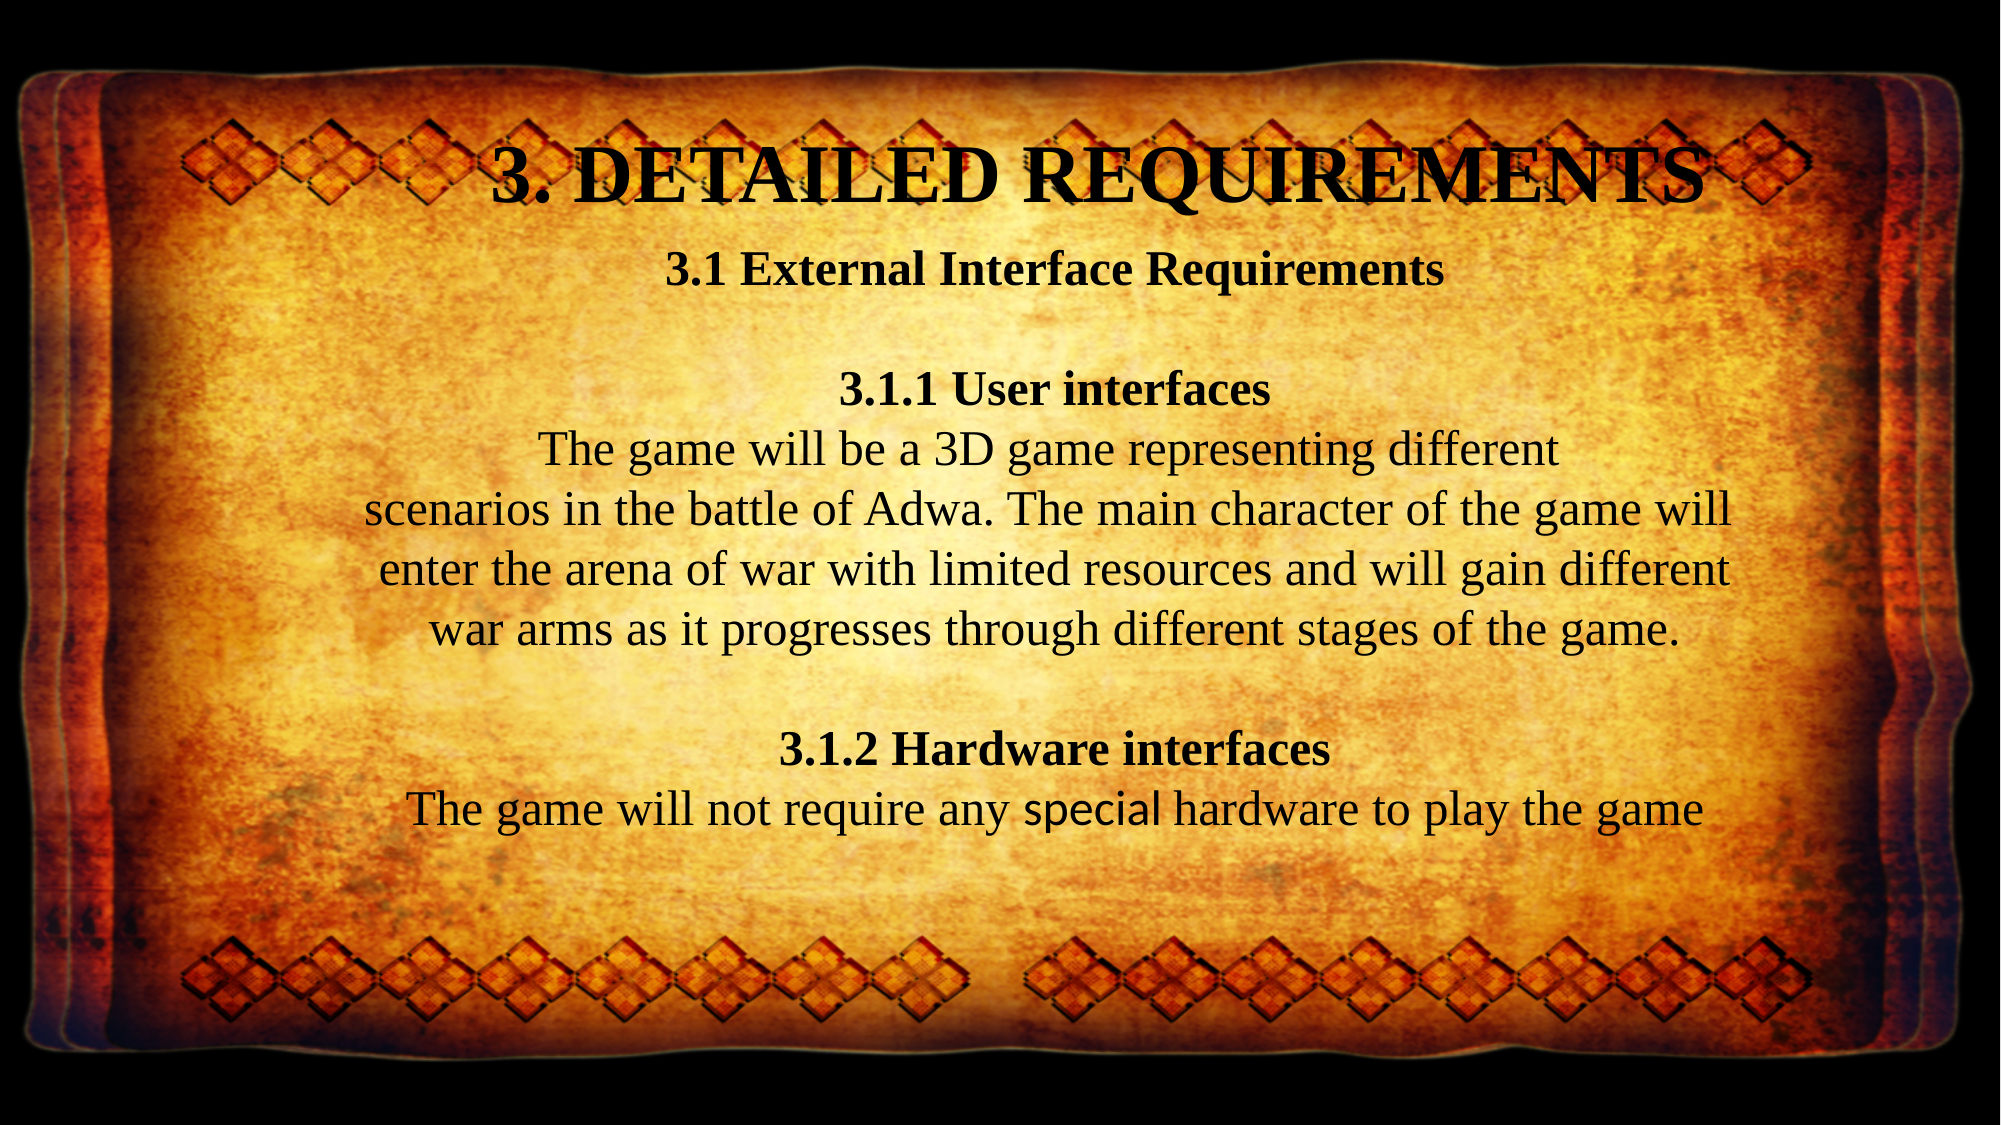

3. DETAILED REQUIREMENTS
3.1 External Interface Requirements

3.1.1 User interfaces
The game will be a 3D game representing different
scenarios in the battle of Adwa. The main character of the game will
enter the arena of war with limited resources and will gain different
 war arms as it progresses through different stages of the game.

3.1.2 Hardware interfaces
The game will not require any special hardware to play the game